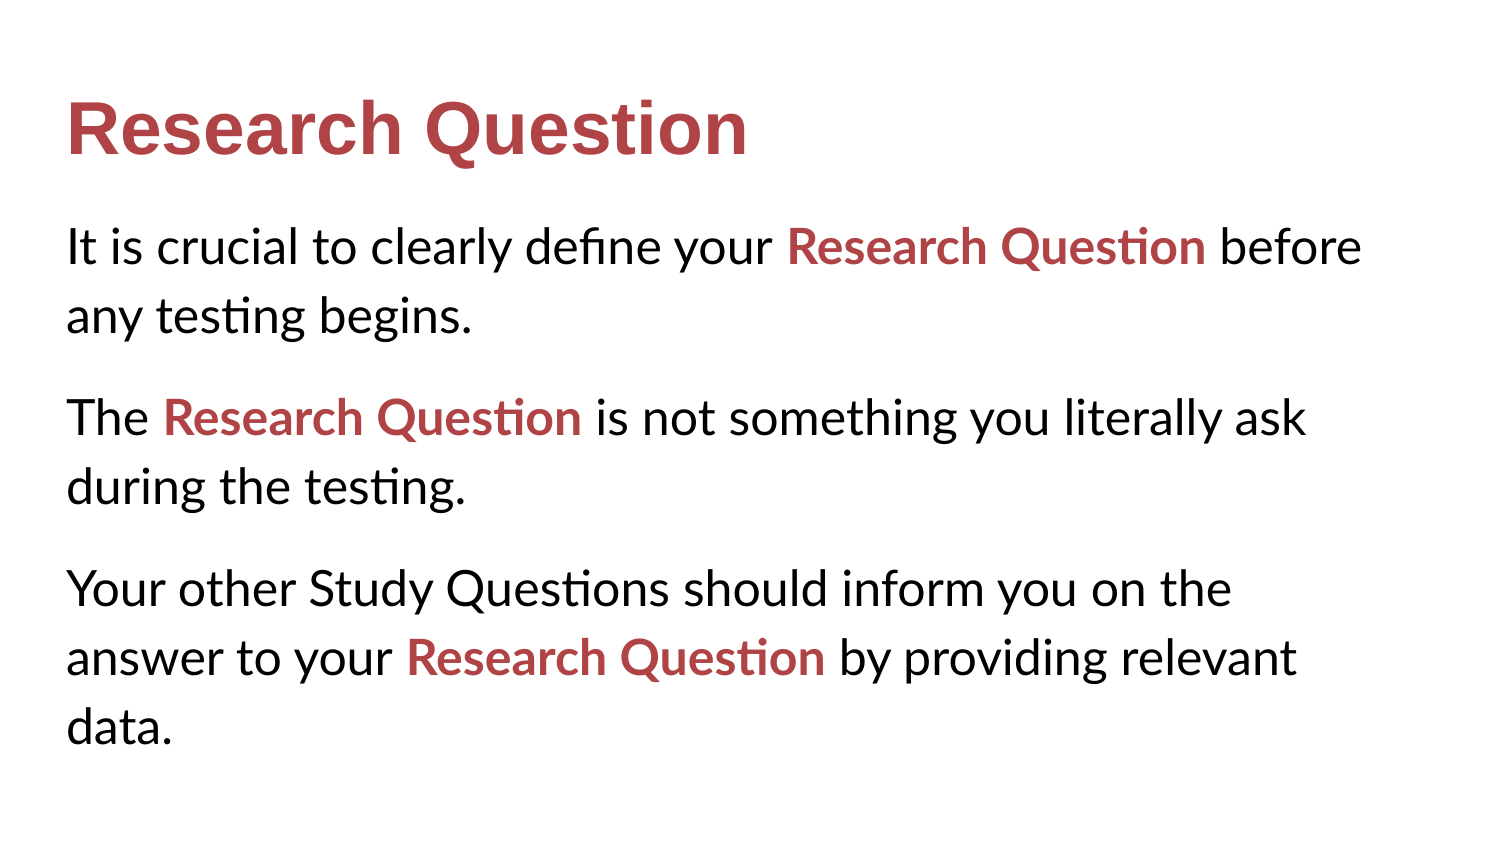

# Research Question
It is crucial to clearly define your Research Question before any testing begins.
The Research Question is not something you literally ask during the testing.
Your other Study Questions should inform you on the answer to your Research Question by providing relevant data.